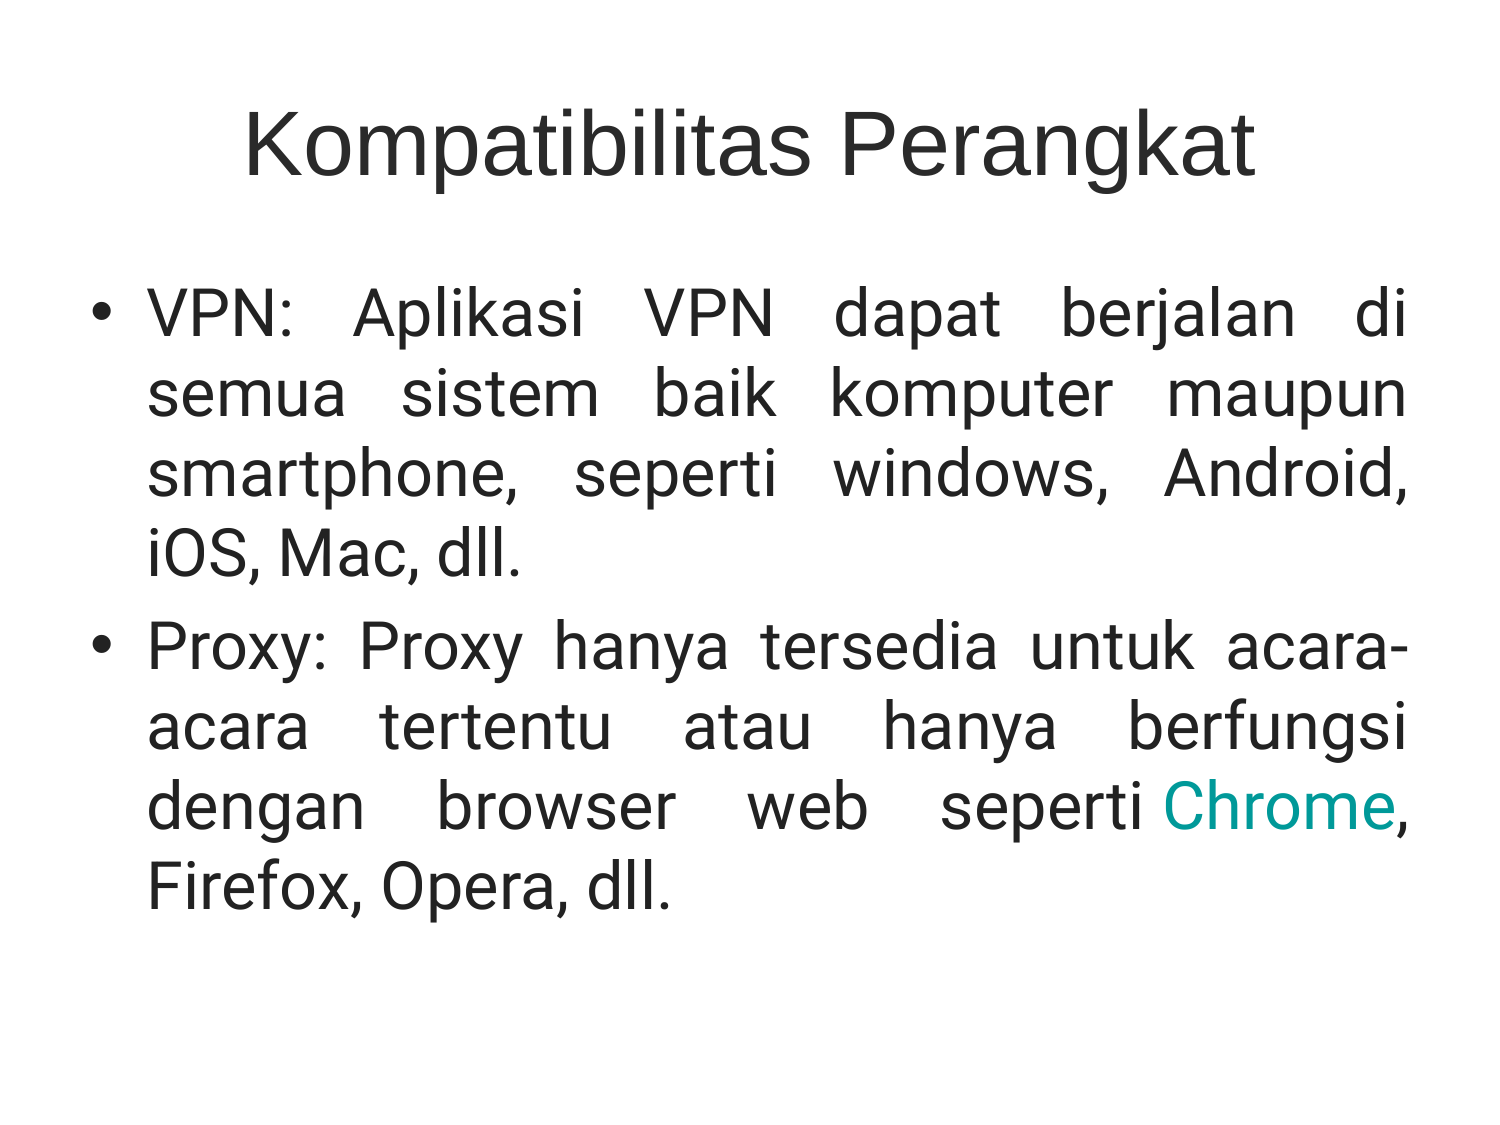

# Kompatibilitas Perangkat
VPN: Aplikasi VPN dapat berjalan di semua sistem baik komputer maupun smartphone, seperti windows, Android, iOS, Mac, dll.
Proxy: Proxy hanya tersedia untuk acara-acara tertentu atau hanya berfungsi dengan browser web seperti Chrome, Firefox, Opera, dll.